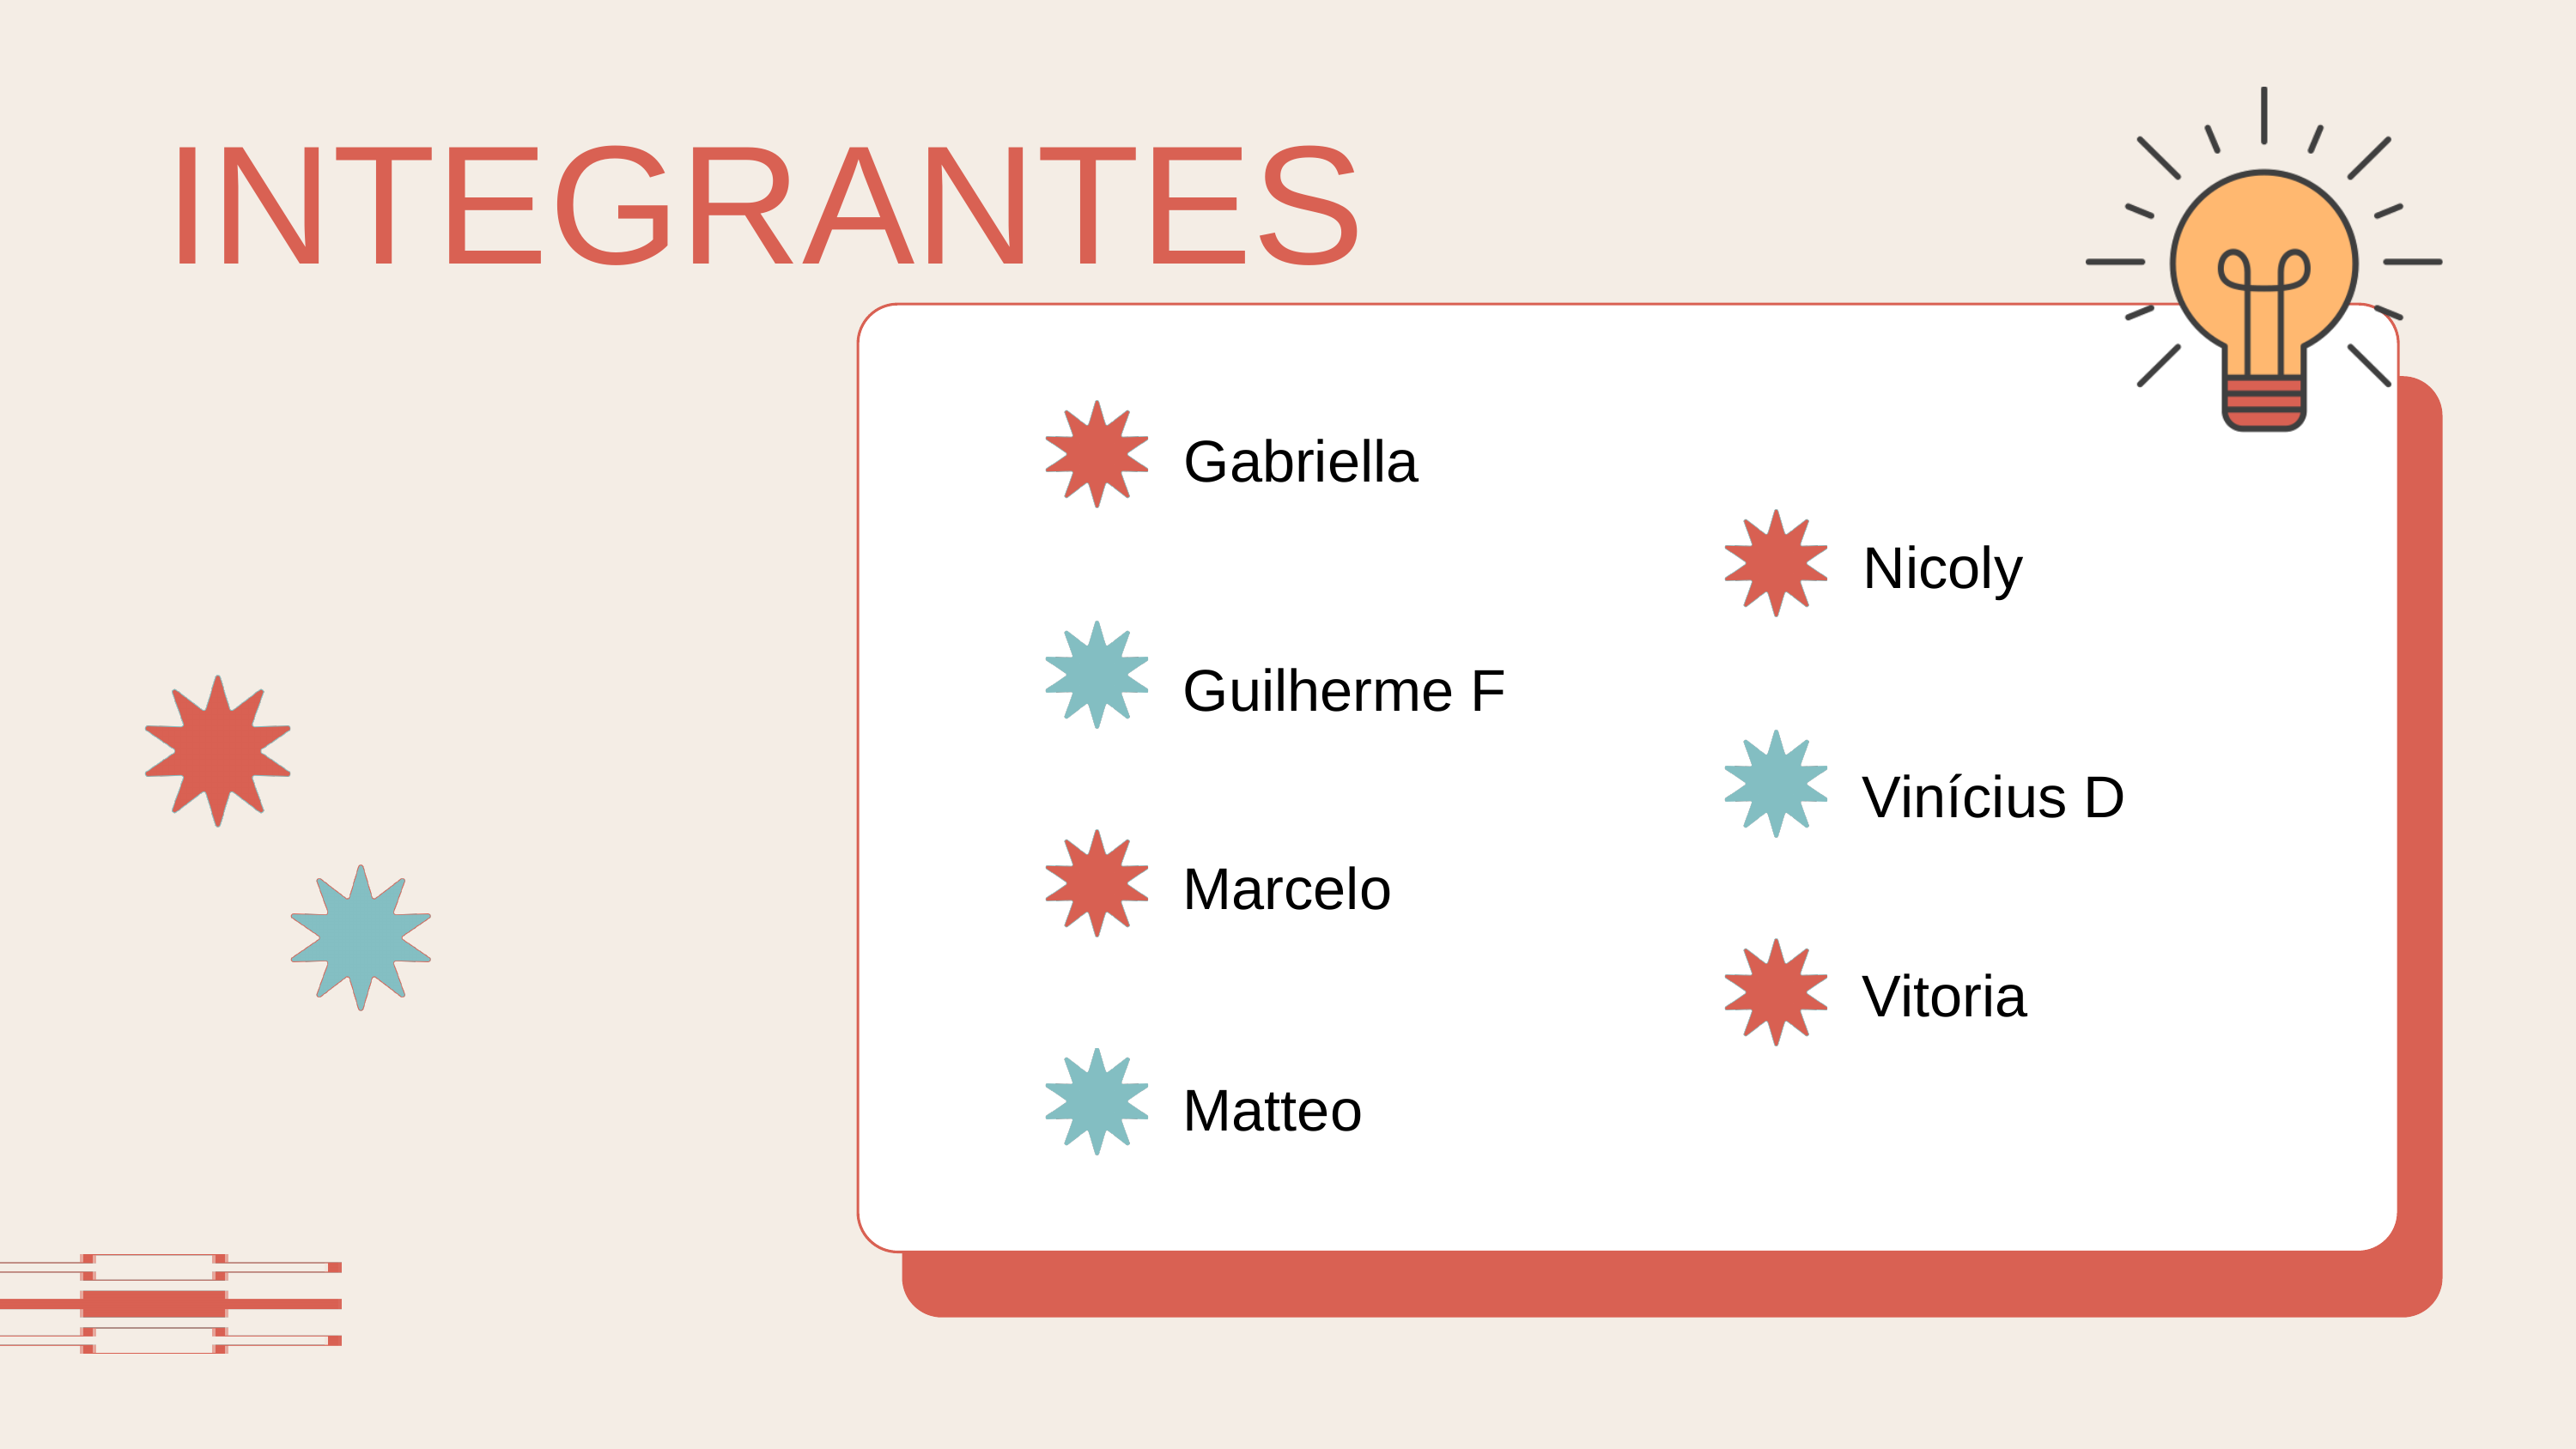

INTEGRANTES

Gabriella

Guilherme F

Marcelo

Matteo

Nicoly

Vinícius D

Vitoria